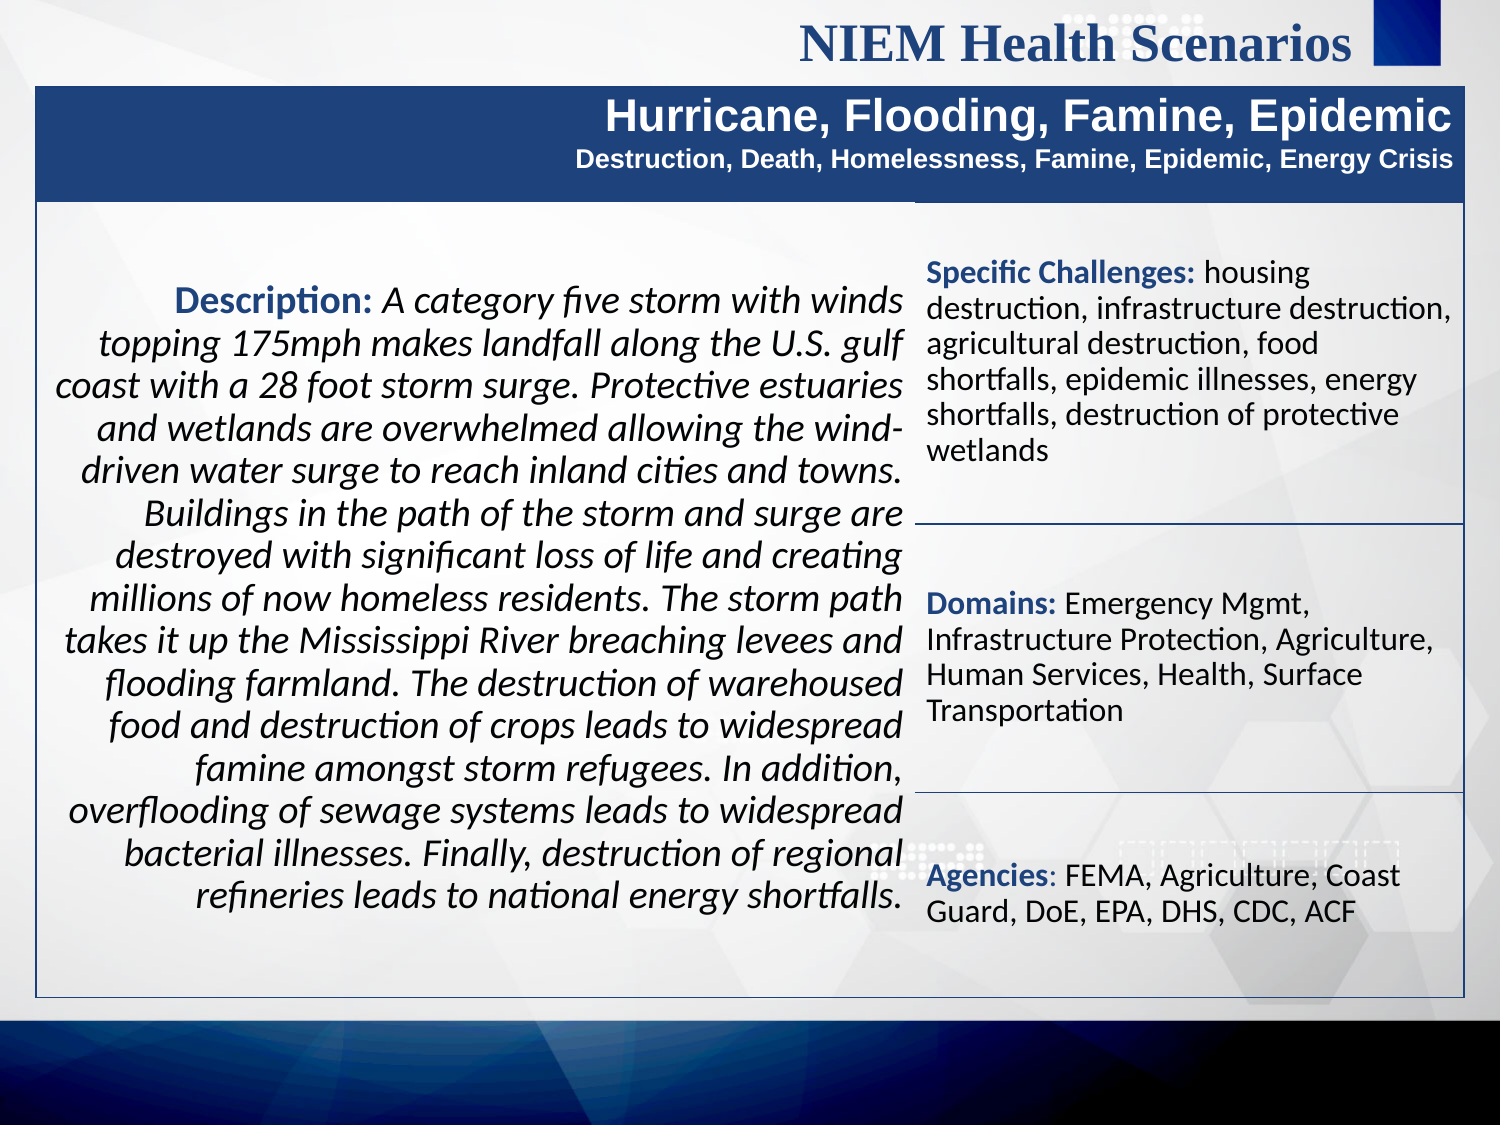

NIEM Health Scenarios
| Hurricane, Flooding, Famine, Epidemic Destruction, Death, Homelessness, Famine, Epidemic, Energy Crisis |  |
| --- | --- |
| Description: A category five storm with winds topping 175mph makes landfall along the U.S. gulf coast with a 28 foot storm surge. Protective estuaries and wetlands are overwhelmed allowing the wind-driven water surge to reach inland cities and towns. Buildings in the path of the storm and surge are destroyed with significant loss of life and creating millions of now homeless residents. The storm path takes it up the Mississippi River breaching levees and flooding farmland. The destruction of warehoused food and destruction of crops leads to widespread famine amongst storm refugees. In addition, overflooding of sewage systems leads to widespread bacterial illnesses. Finally, destruction of regional refineries leads to national energy shortfalls. | Specific Challenges: housing destruction, infrastructure destruction, agricultural destruction, food shortfalls, epidemic illnesses, energy shortfalls, destruction of protective wetlands |
|  | Domains: Emergency Mgmt, Infrastructure Protection, Agriculture, Human Services, Health, Surface Transportation |
|  | Agencies: FEMA, Agriculture, Coast Guard, DoE, EPA, DHS, CDC, ACF |